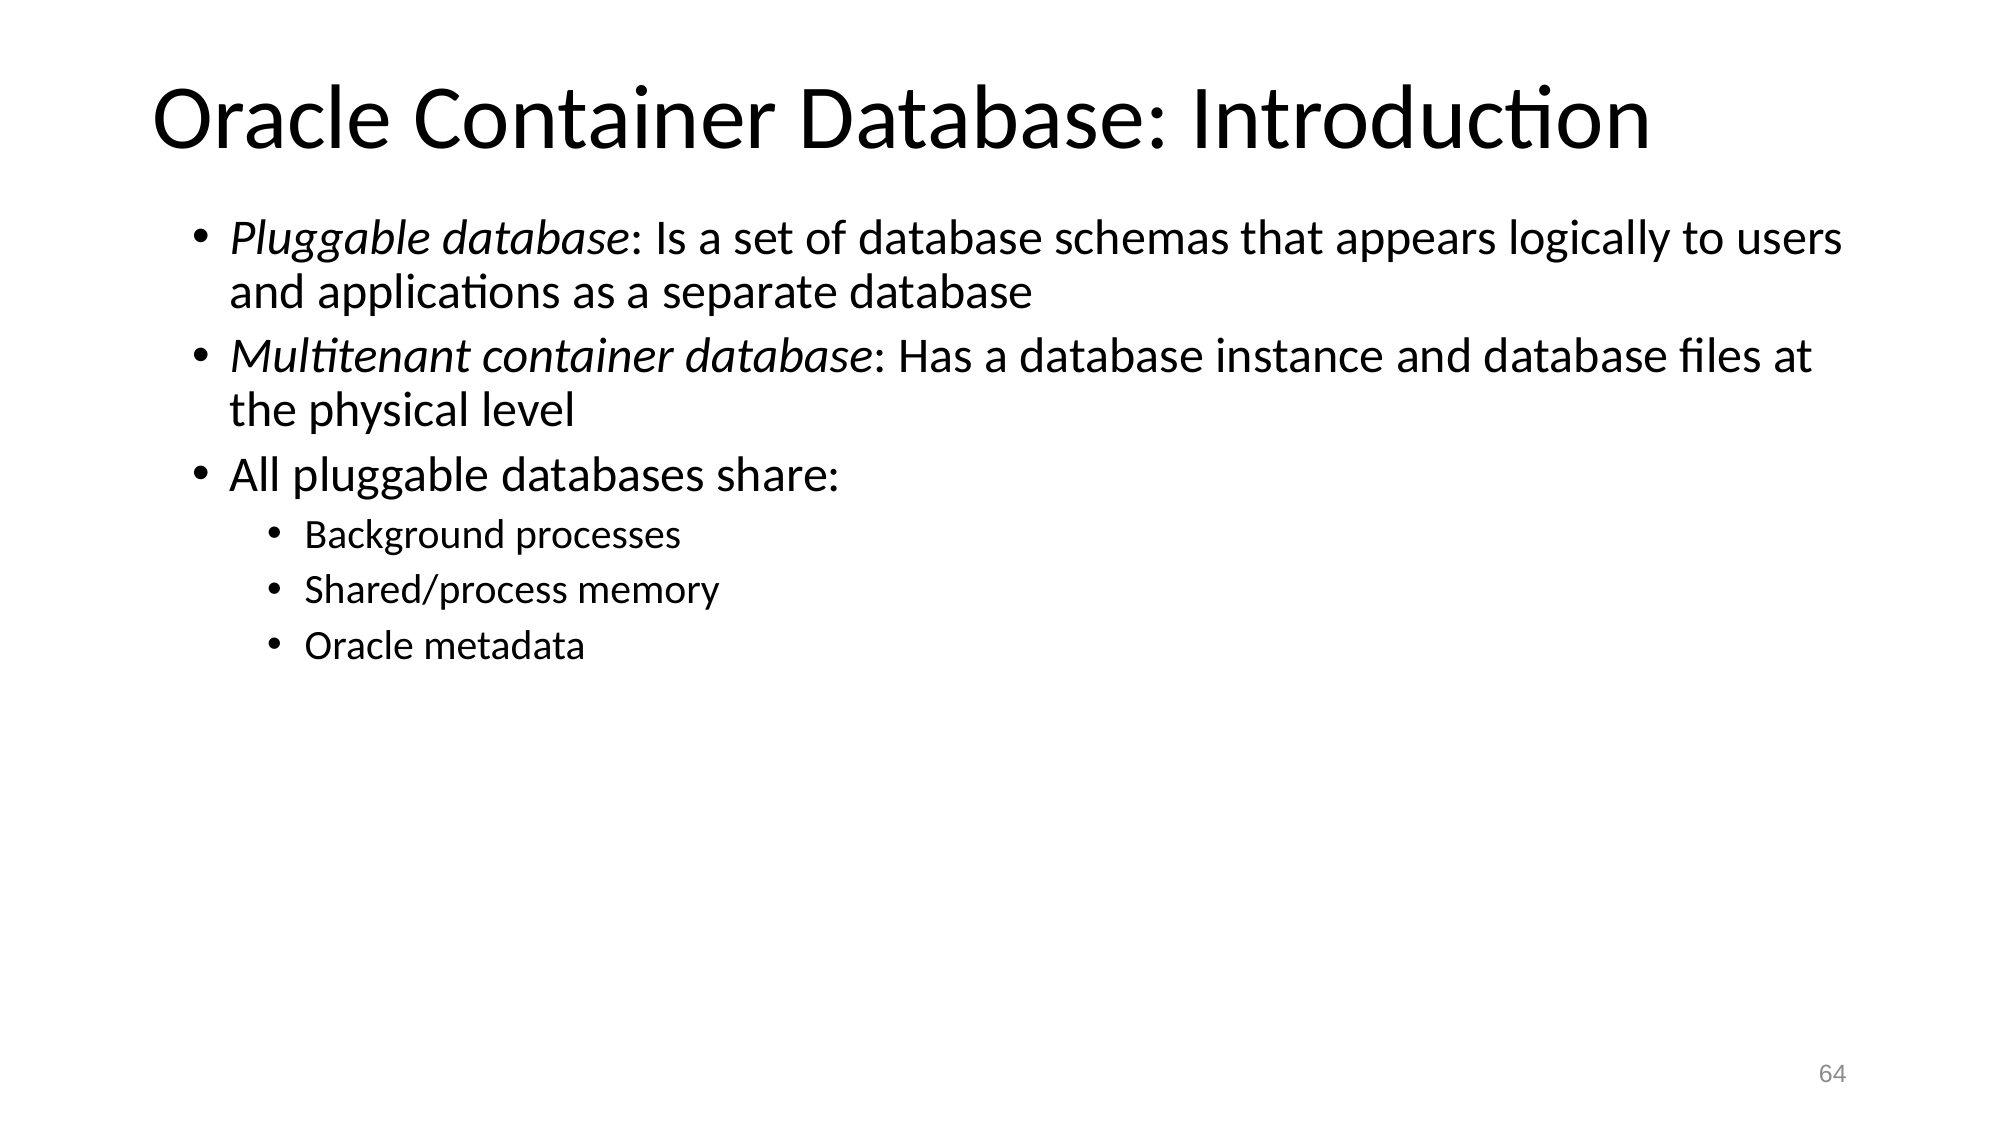

# Oracle Container Database: Introduction
Pluggable database: Is a set of database schemas that appears logically to users and applications as a separate database
Multitenant container database: Has a database instance and database files at the physical level
All pluggable databases share:
Background processes
Shared/process memory
Oracle metadata
64